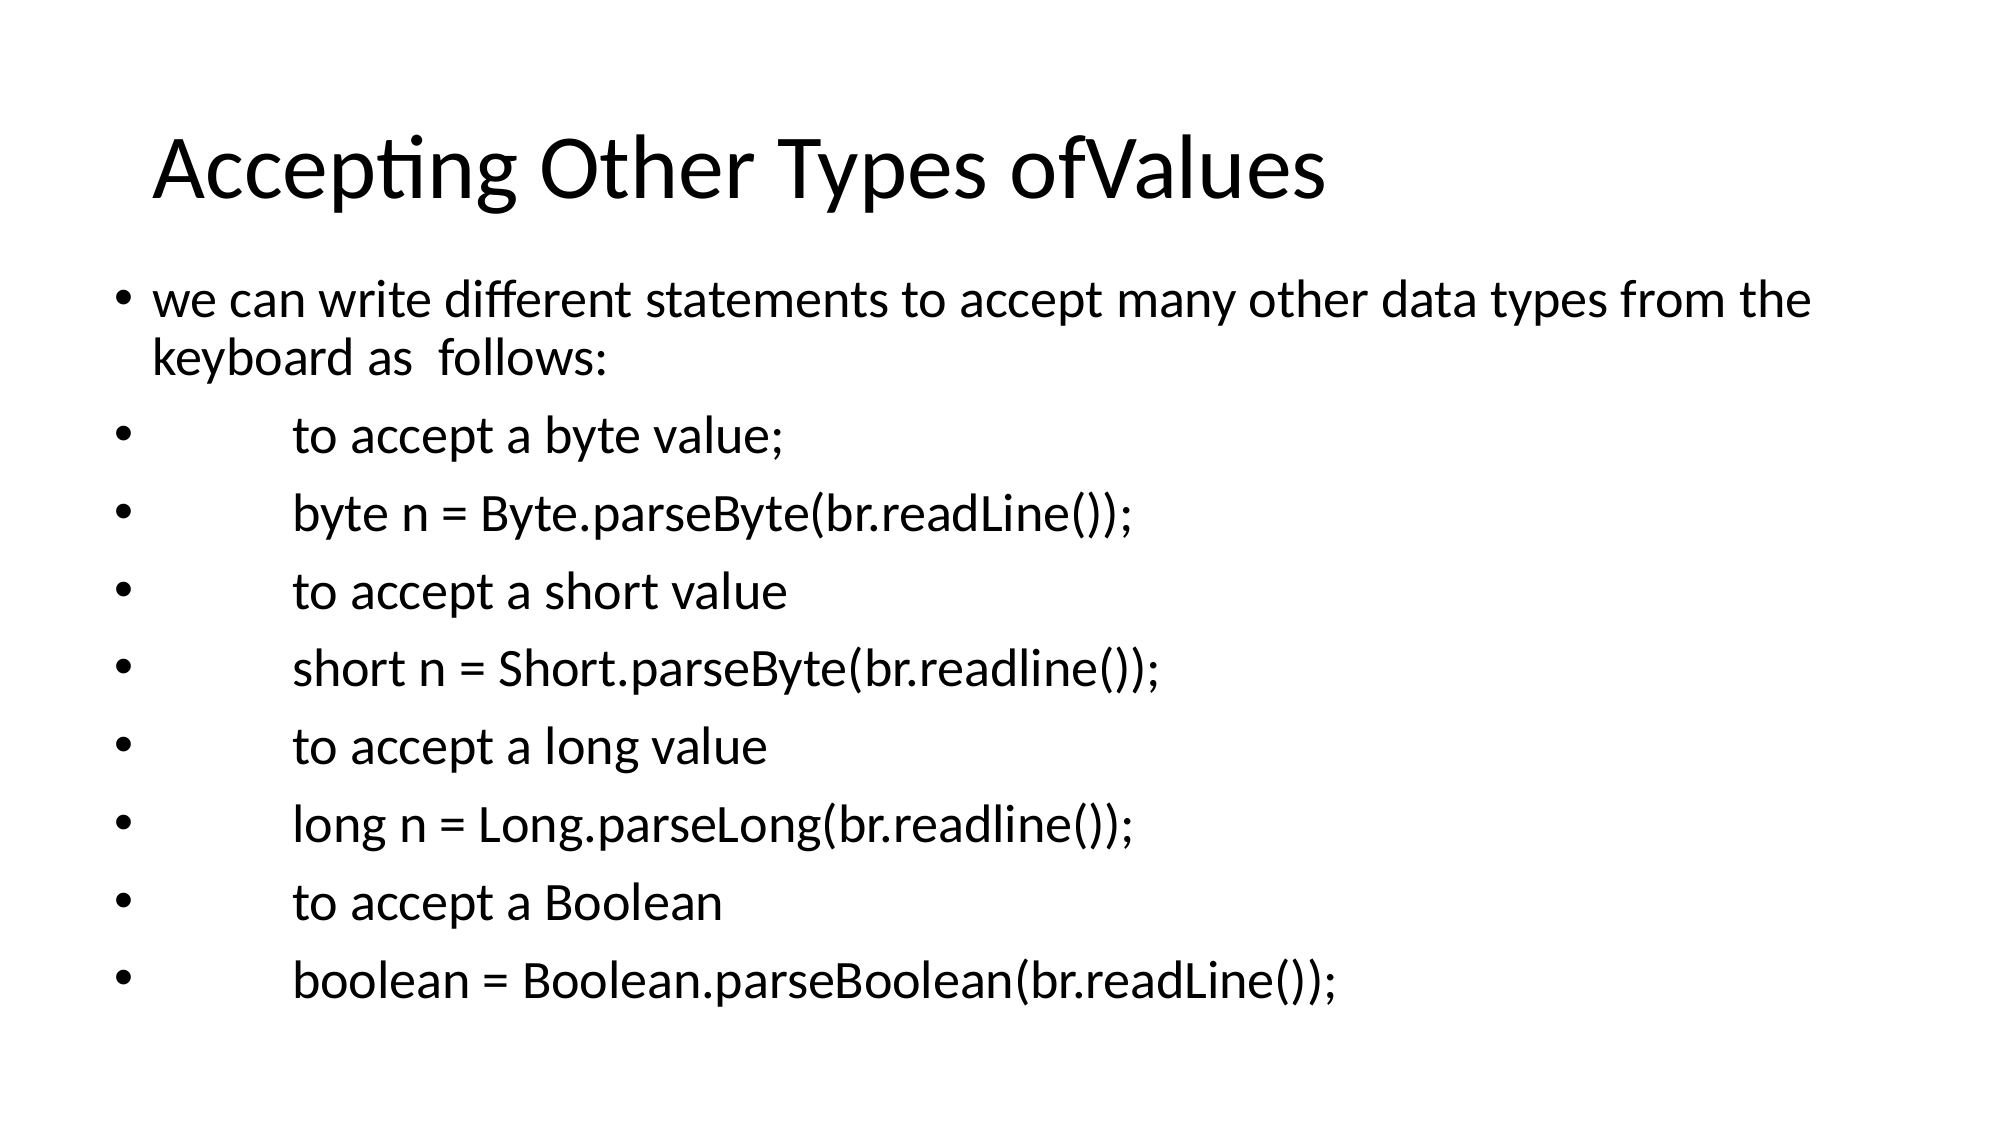

# Accepting Other Types ofValues
we can write different statements to accept many other data types from the keyboard as  follows:
	to accept a byte value;
		byte n = Byte.parseByte(br.readLine());
	to accept a short value
		short n = Short.parseByte(br.readline());
	to accept a long value
		long n = Long.parseLong(br.readline());
	to accept a Boolean
		boolean = Boolean.parseBoolean(br.readLine());